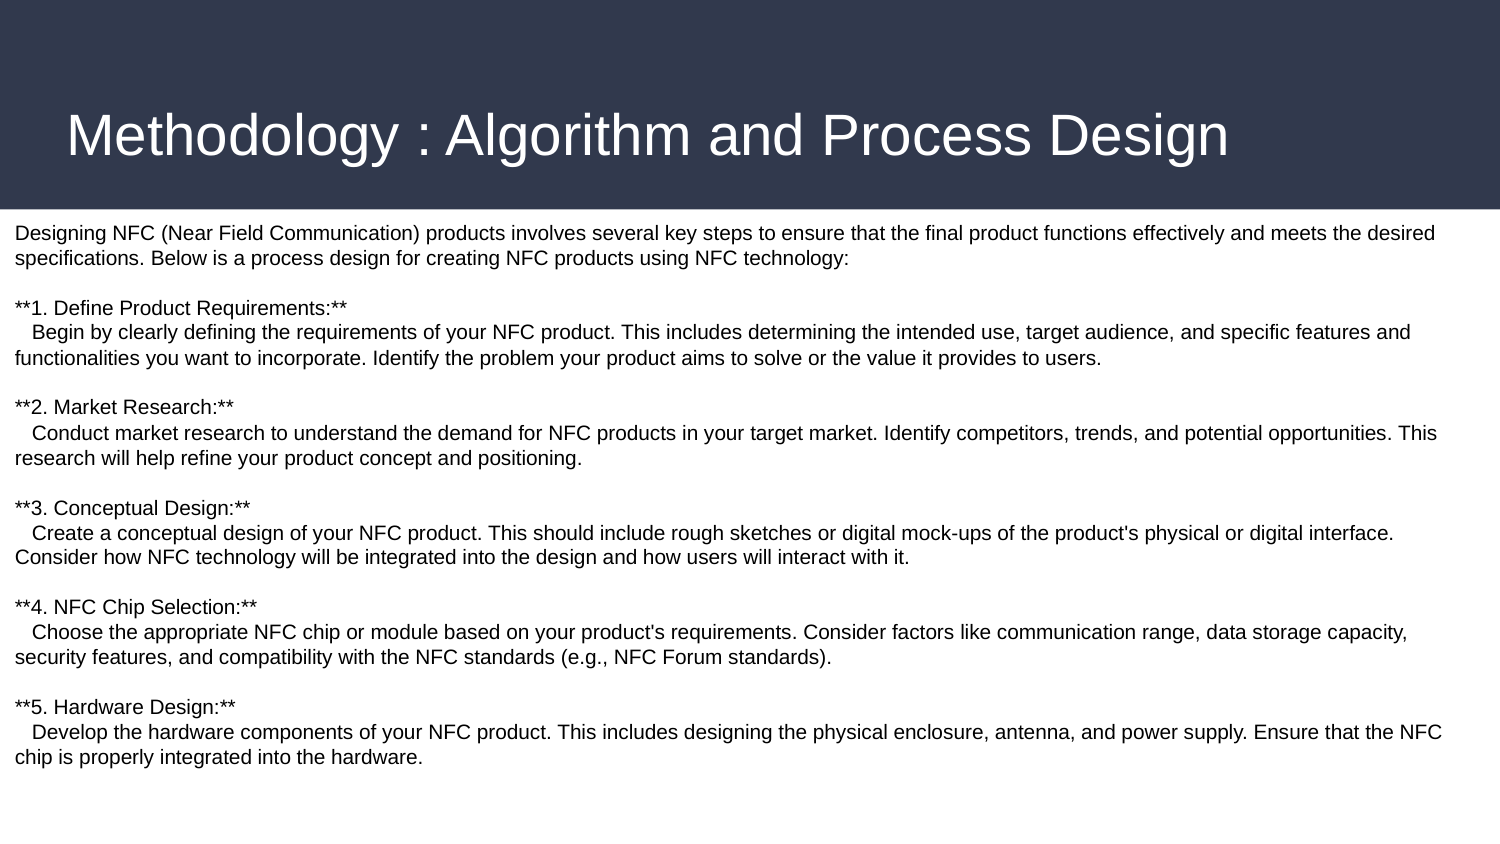

# Methodology : Algorithm and Process Design
Designing NFC (Near Field Communication) products involves several key steps to ensure that the final product functions effectively and meets the desired specifications. Below is a process design for creating NFC products using NFC technology:

**1. Define Product Requirements:**
   Begin by clearly defining the requirements of your NFC product. This includes determining the intended use, target audience, and specific features and functionalities you want to incorporate. Identify the problem your product aims to solve or the value it provides to users.

**2. Market Research:**
   Conduct market research to understand the demand for NFC products in your target market. Identify competitors, trends, and potential opportunities. This research will help refine your product concept and positioning.

**3. Conceptual Design:**
   Create a conceptual design of your NFC product. This should include rough sketches or digital mock-ups of the product's physical or digital interface. Consider how NFC technology will be integrated into the design and how users will interact with it.

**4. NFC Chip Selection:**
   Choose the appropriate NFC chip or module based on your product's requirements. Consider factors like communication range, data storage capacity, security features, and compatibility with the NFC standards (e.g., NFC Forum standards).

**5. Hardware Design:**
   Develop the hardware components of your NFC product. This includes designing the physical enclosure, antenna, and power supply. Ensure that the NFC chip is properly integrated into the hardware.